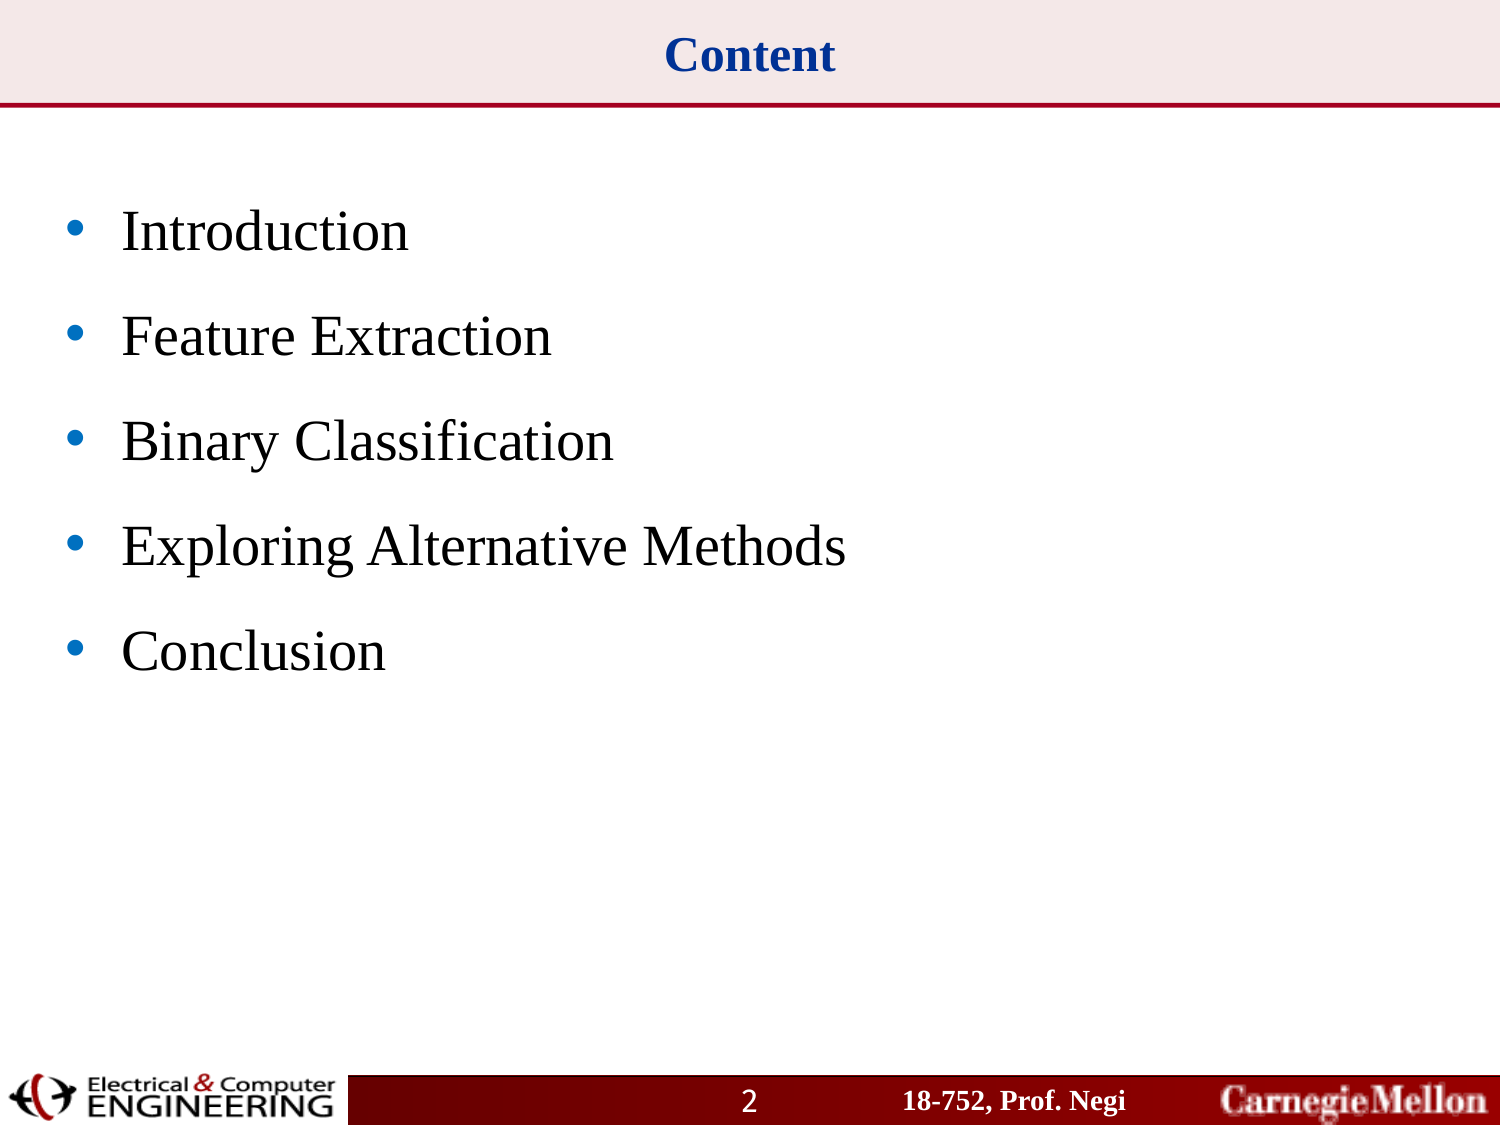

# Content
Introduction
Feature Extraction
Binary Classification
Exploring Alternative Methods
Conclusion